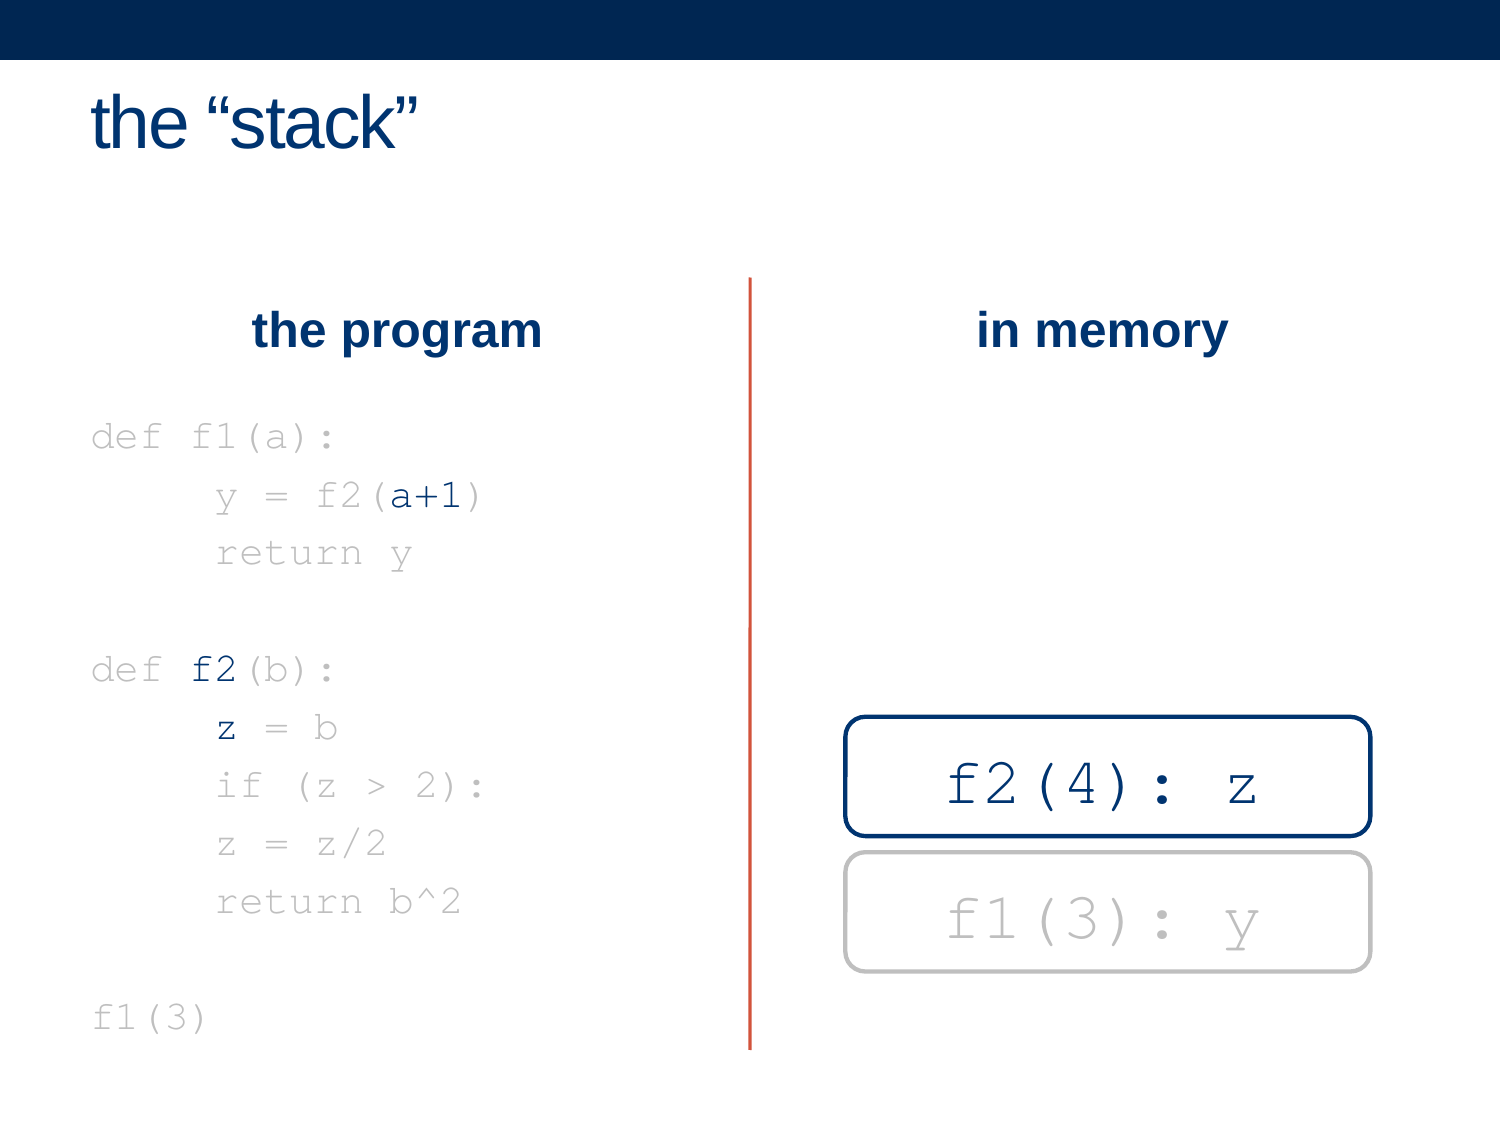

# the “stack”
the program
in memory
def f1(a):
	y = f2(a+1)
	return y

def f2(b):
	z = b
	if (z > 2):
		z = z/2
	return b^2

f1(3)

f2(4): z
f1(3): y